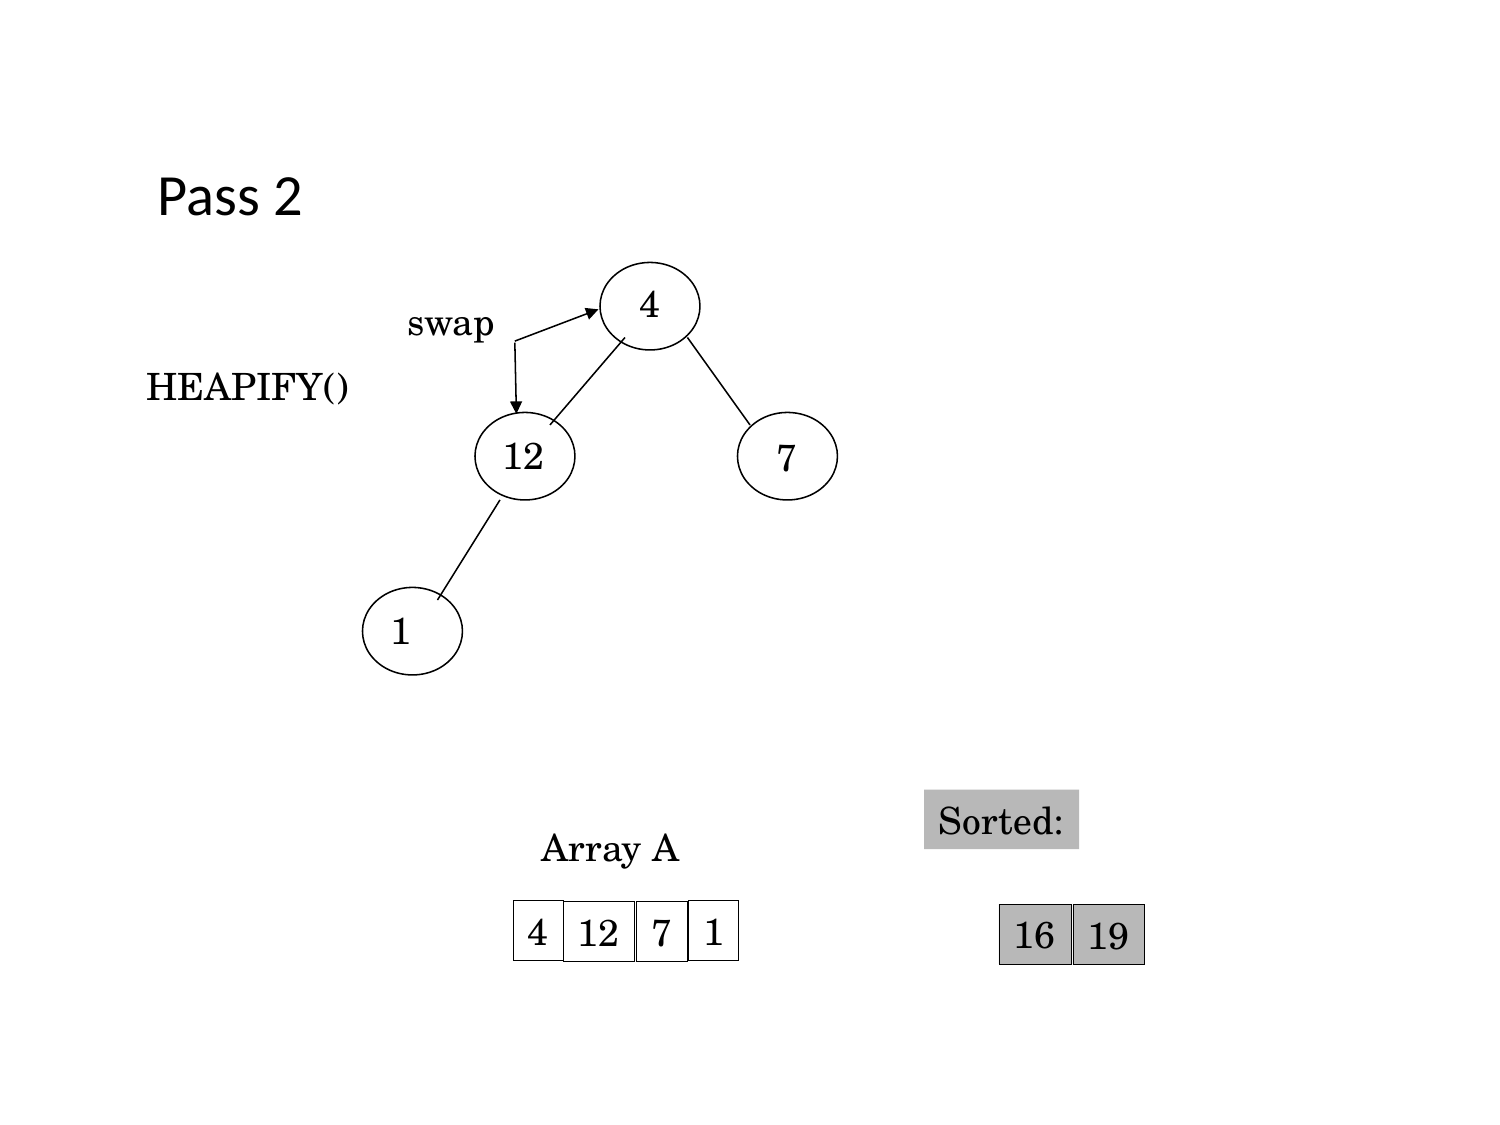

Pass 2

4
swap

HEAPIFY()

12
7

1
Sorted:
Array A
4
1
12
7
16
19